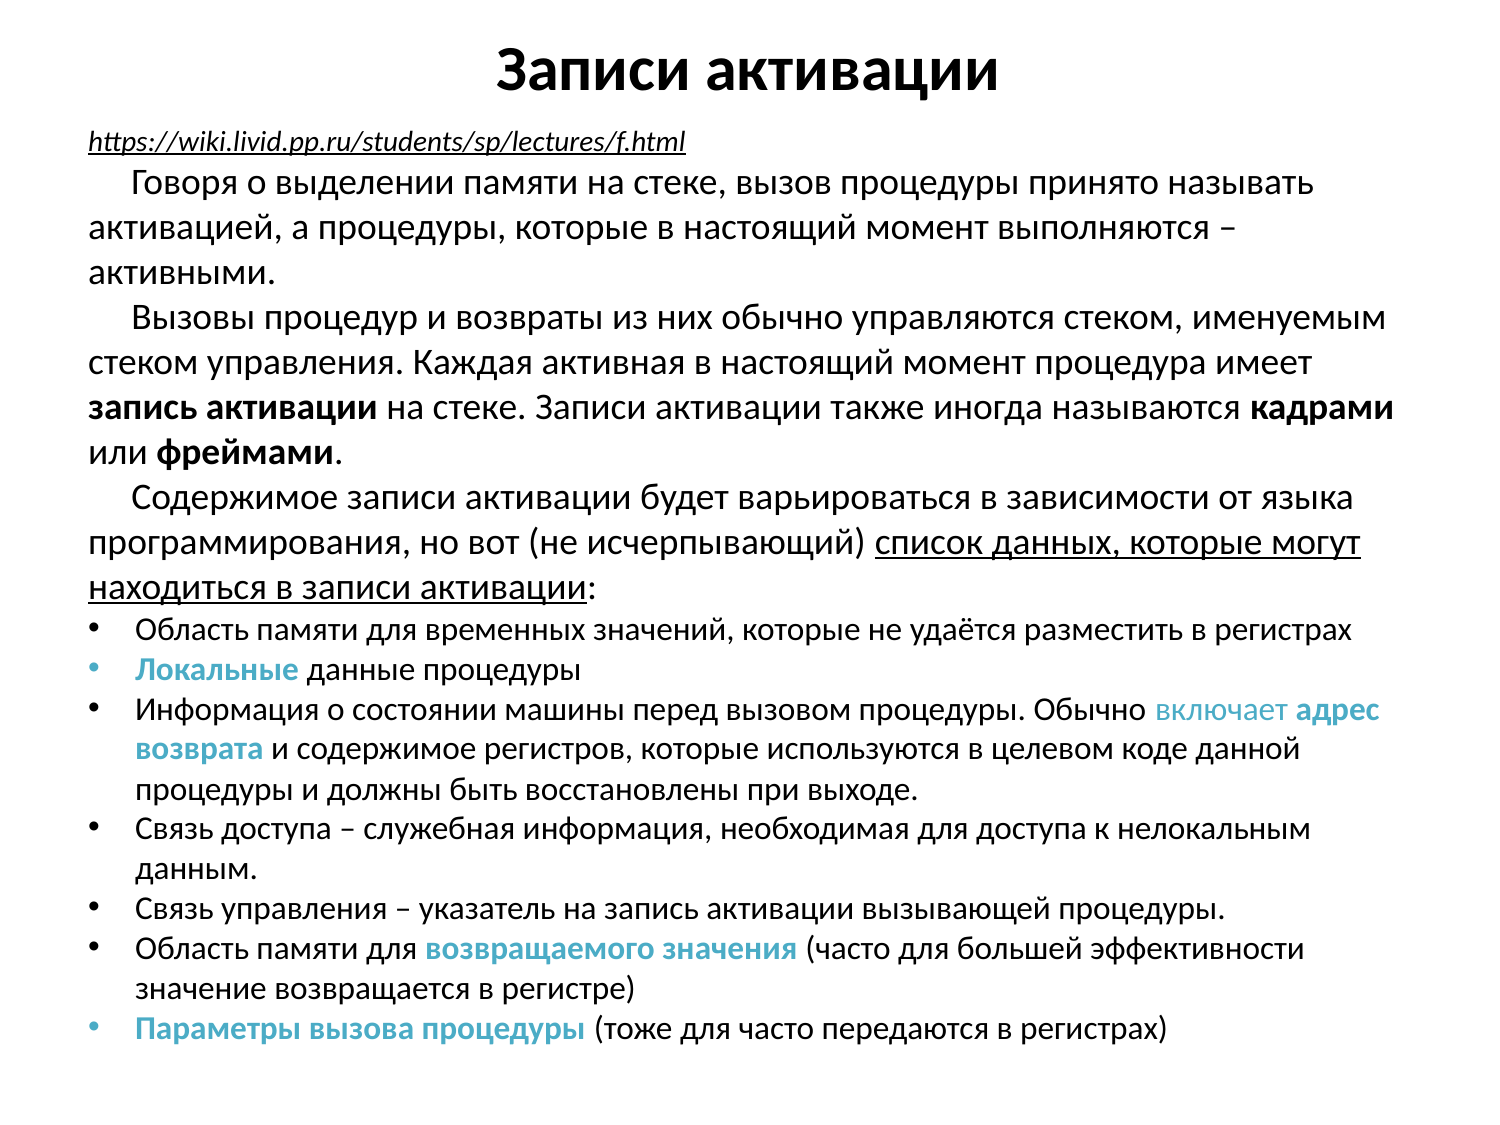

# Записи активации
https://wiki.livid.pp.ru/students/sp/lectures/f.html
Говоря о выделении памяти на стеке, вызов процедуры принято называть активацией, а процедуры, которые в настоящий момент выполняются – активными.
Вызовы процедур и возвраты из них обычно управляются стеком, именуемым стеком управления. Каждая активная в настоящий момент процедура имеет запись активации на стеке. Записи активации также иногда называются кадрами или фреймами.
Содержимое записи активации будет варьироваться в зависимости от языка программирования, но вот (не исчерпывающий) список данных, которые могут находиться в записи активации:
Область памяти для временных значений, которые не удаётся разместить в регистрах
Локальные данные процедуры
Информация о состоянии машины перед вызовом процедуры. Обычно включает адрес возврата и содержимое регистров, которые используются в целевом коде данной процедуры и должны быть восстановлены при выходе.
Связь доступа – служебная информация, необходимая для доступа к нелокальным данным.
Связь управления – указатель на запись активации вызывающей процедуры.
Область памяти для возвращаемого значения (часто для большей эффективности значение возвращается в регистре)
Параметры вызова процедуры (тоже для часто передаются в регистрах)